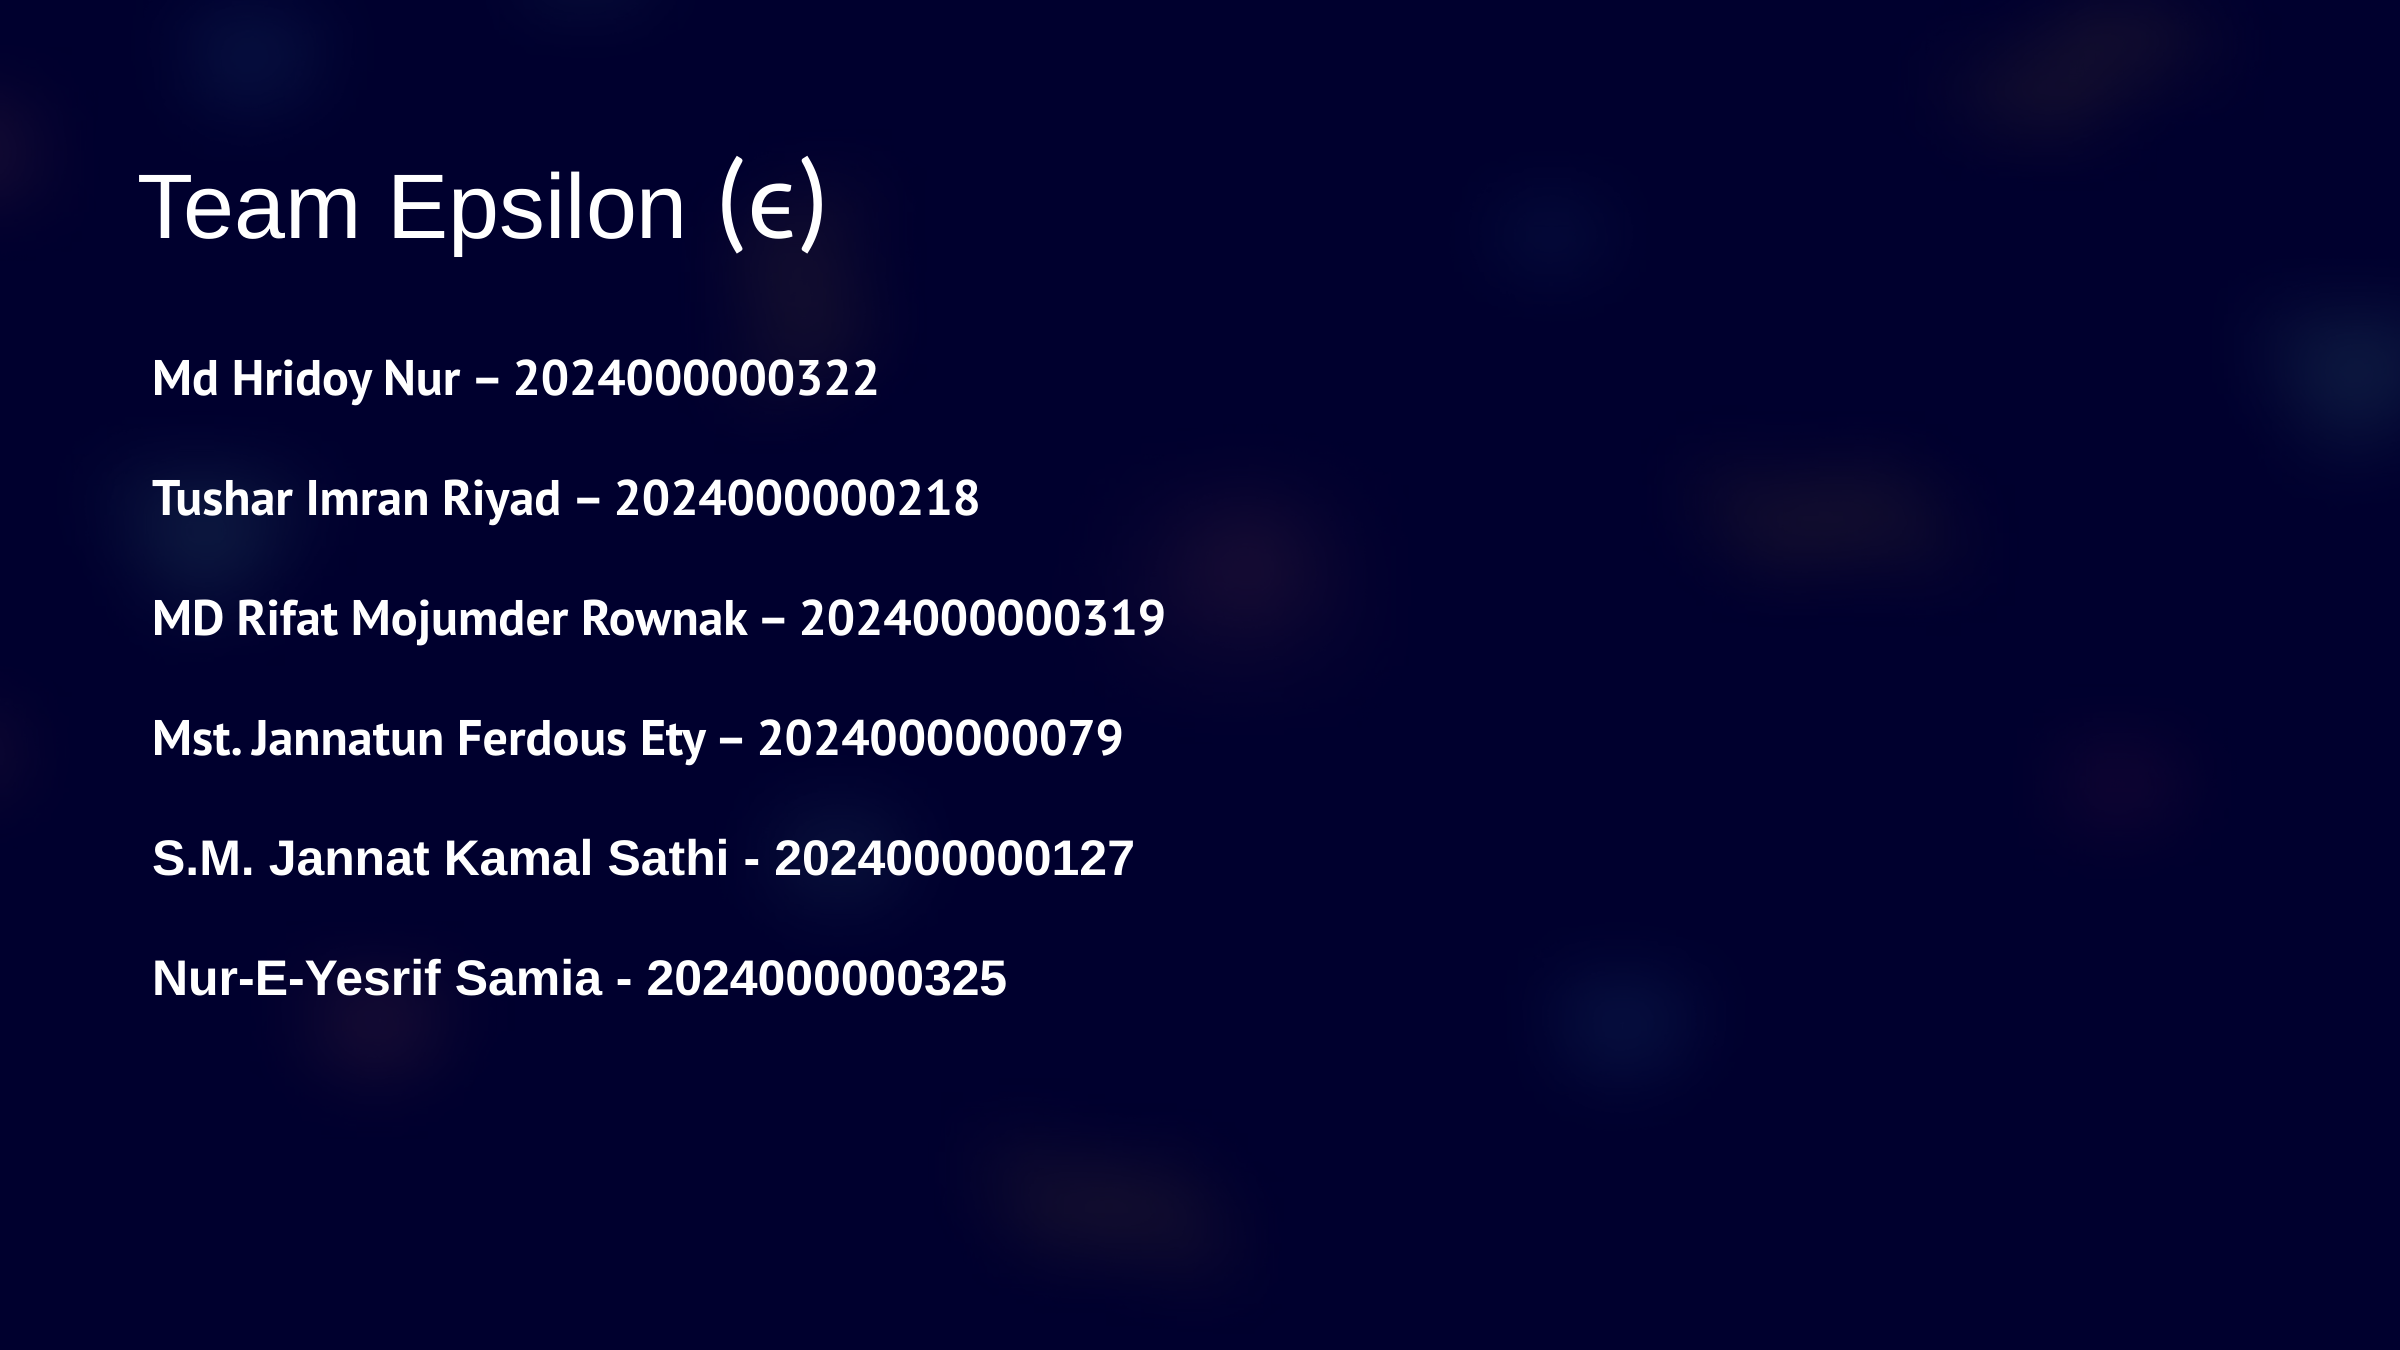

Team Epsilon (ϵ)
Md Hridoy Nur – 2024000000322

Tushar Imran Riyad – 2024000000218

MD Rifat Mojumder Rownak – 2024000000319

Mst. Jannatun Ferdous Ety – 2024000000079
S.M. Jannat Kamal Sathi - 2024000000127

Nur-E-Yesrif Samia - 2024000000325